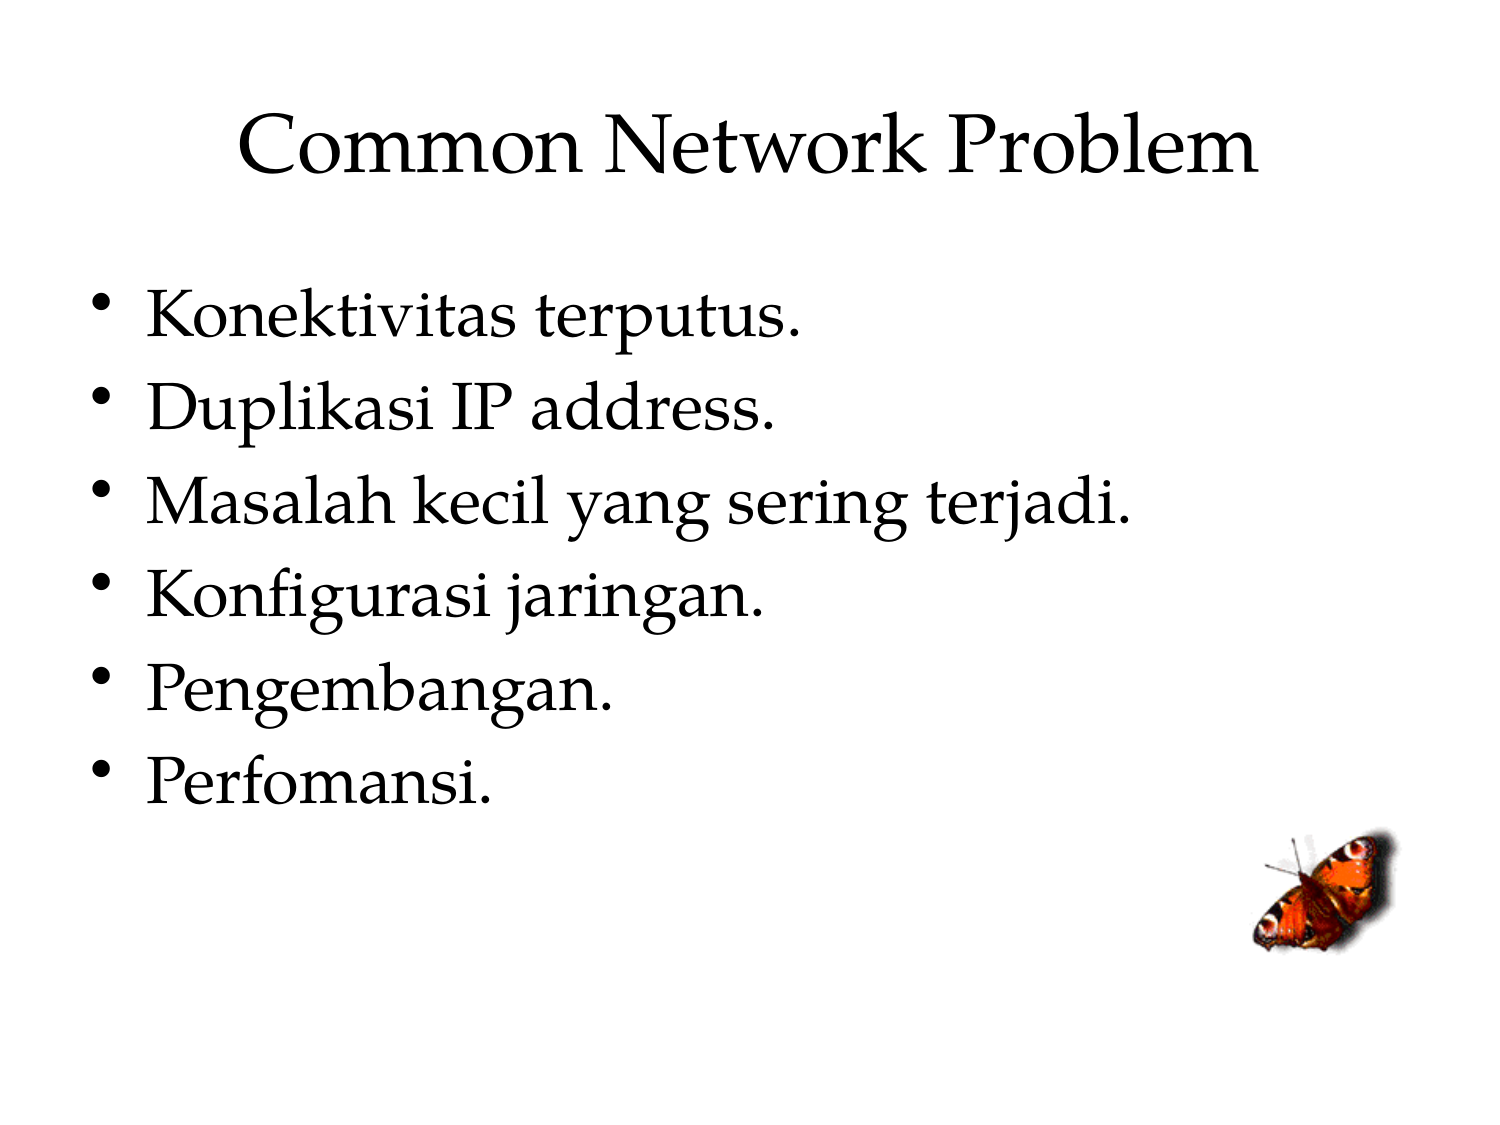

# Common Network Problem
Konektivitas terputus.
Duplikasi IP address.
Masalah kecil yang sering terjadi.
Konfigurasi jaringan.
Pengembangan.
Perfomansi.